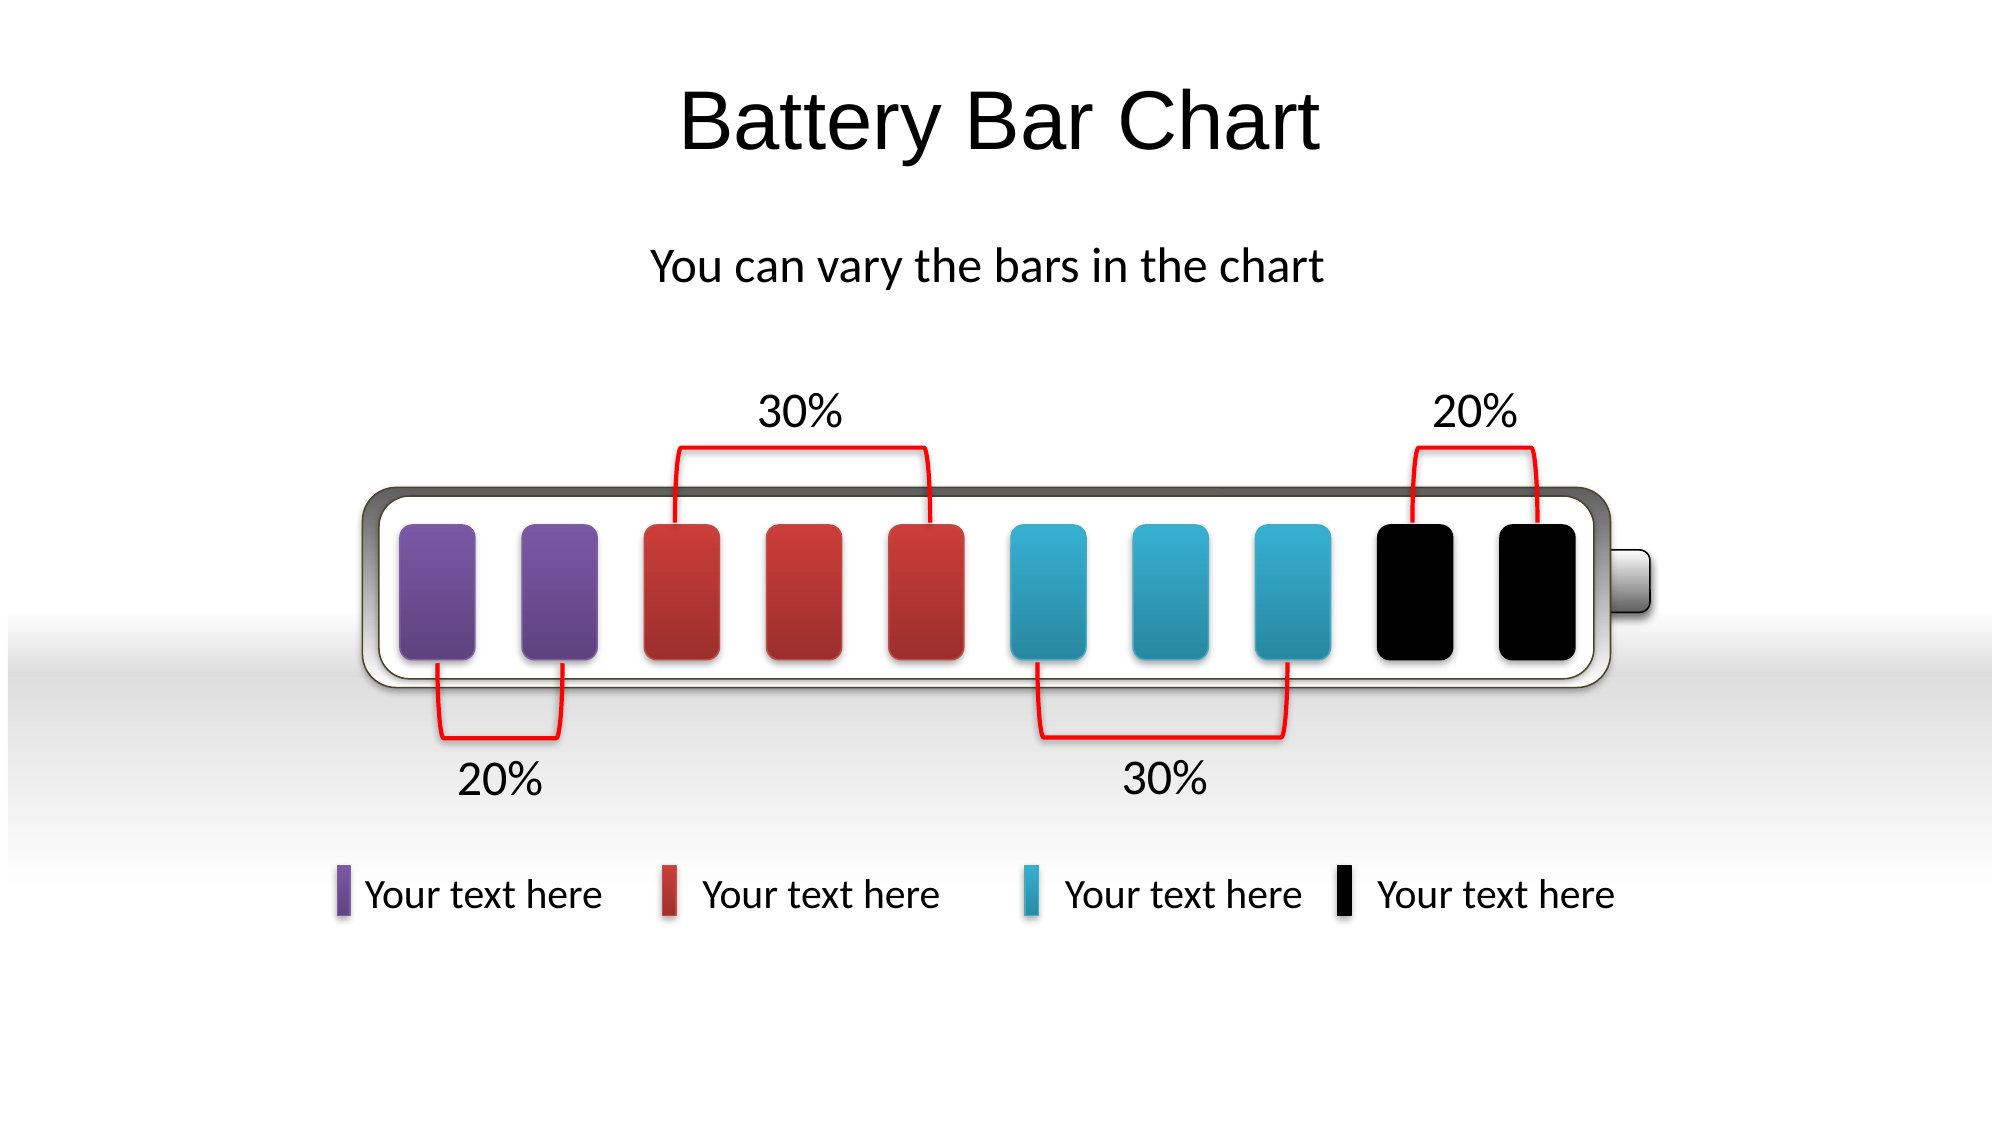

# Battery Bar Chart
You can vary the bars in the chart
20%

30%

30%

20%
Your text here
Your text here
Your text here
Your text here